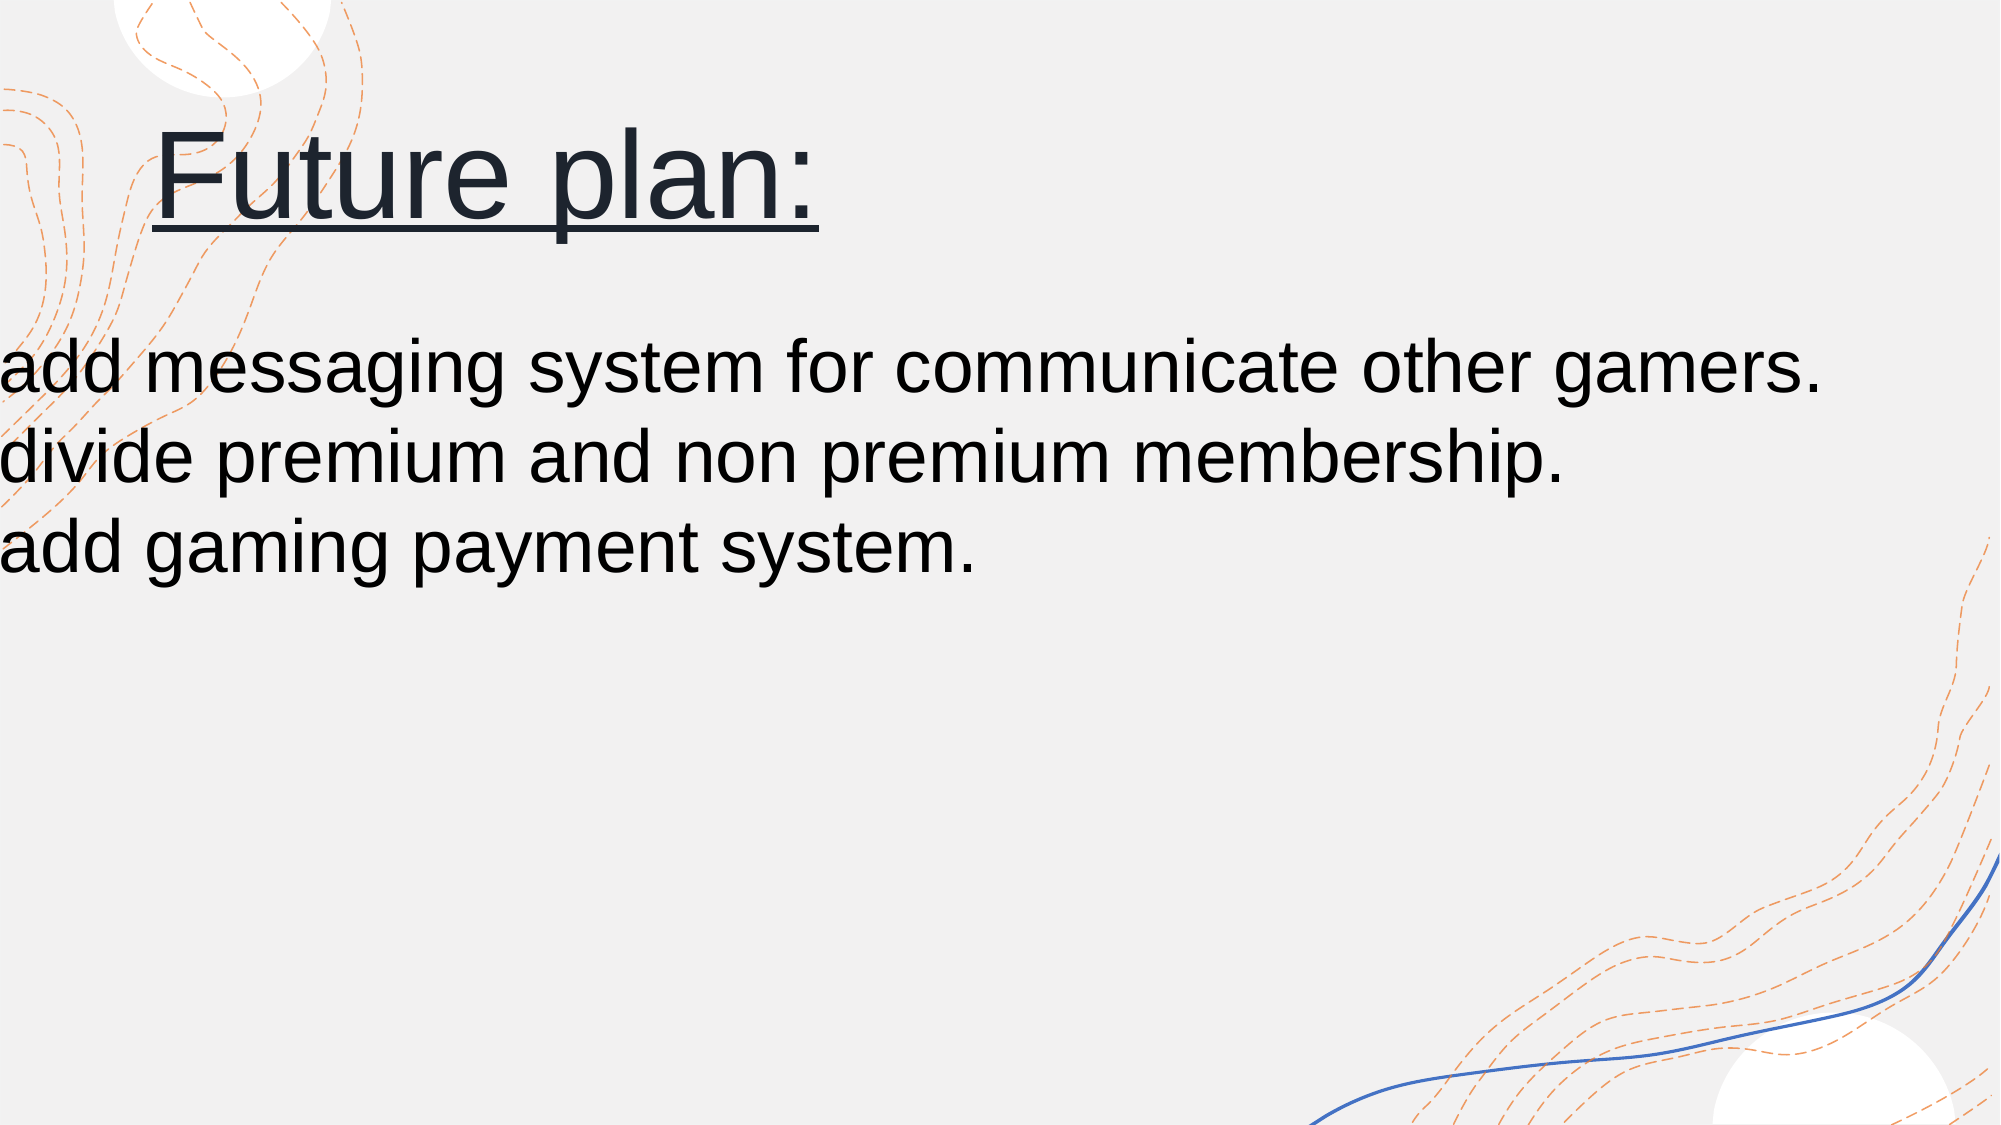

# Future plan:
We add messaging system for communicate other gamers.
We divide premium and non premium membership.
We add gaming payment system.